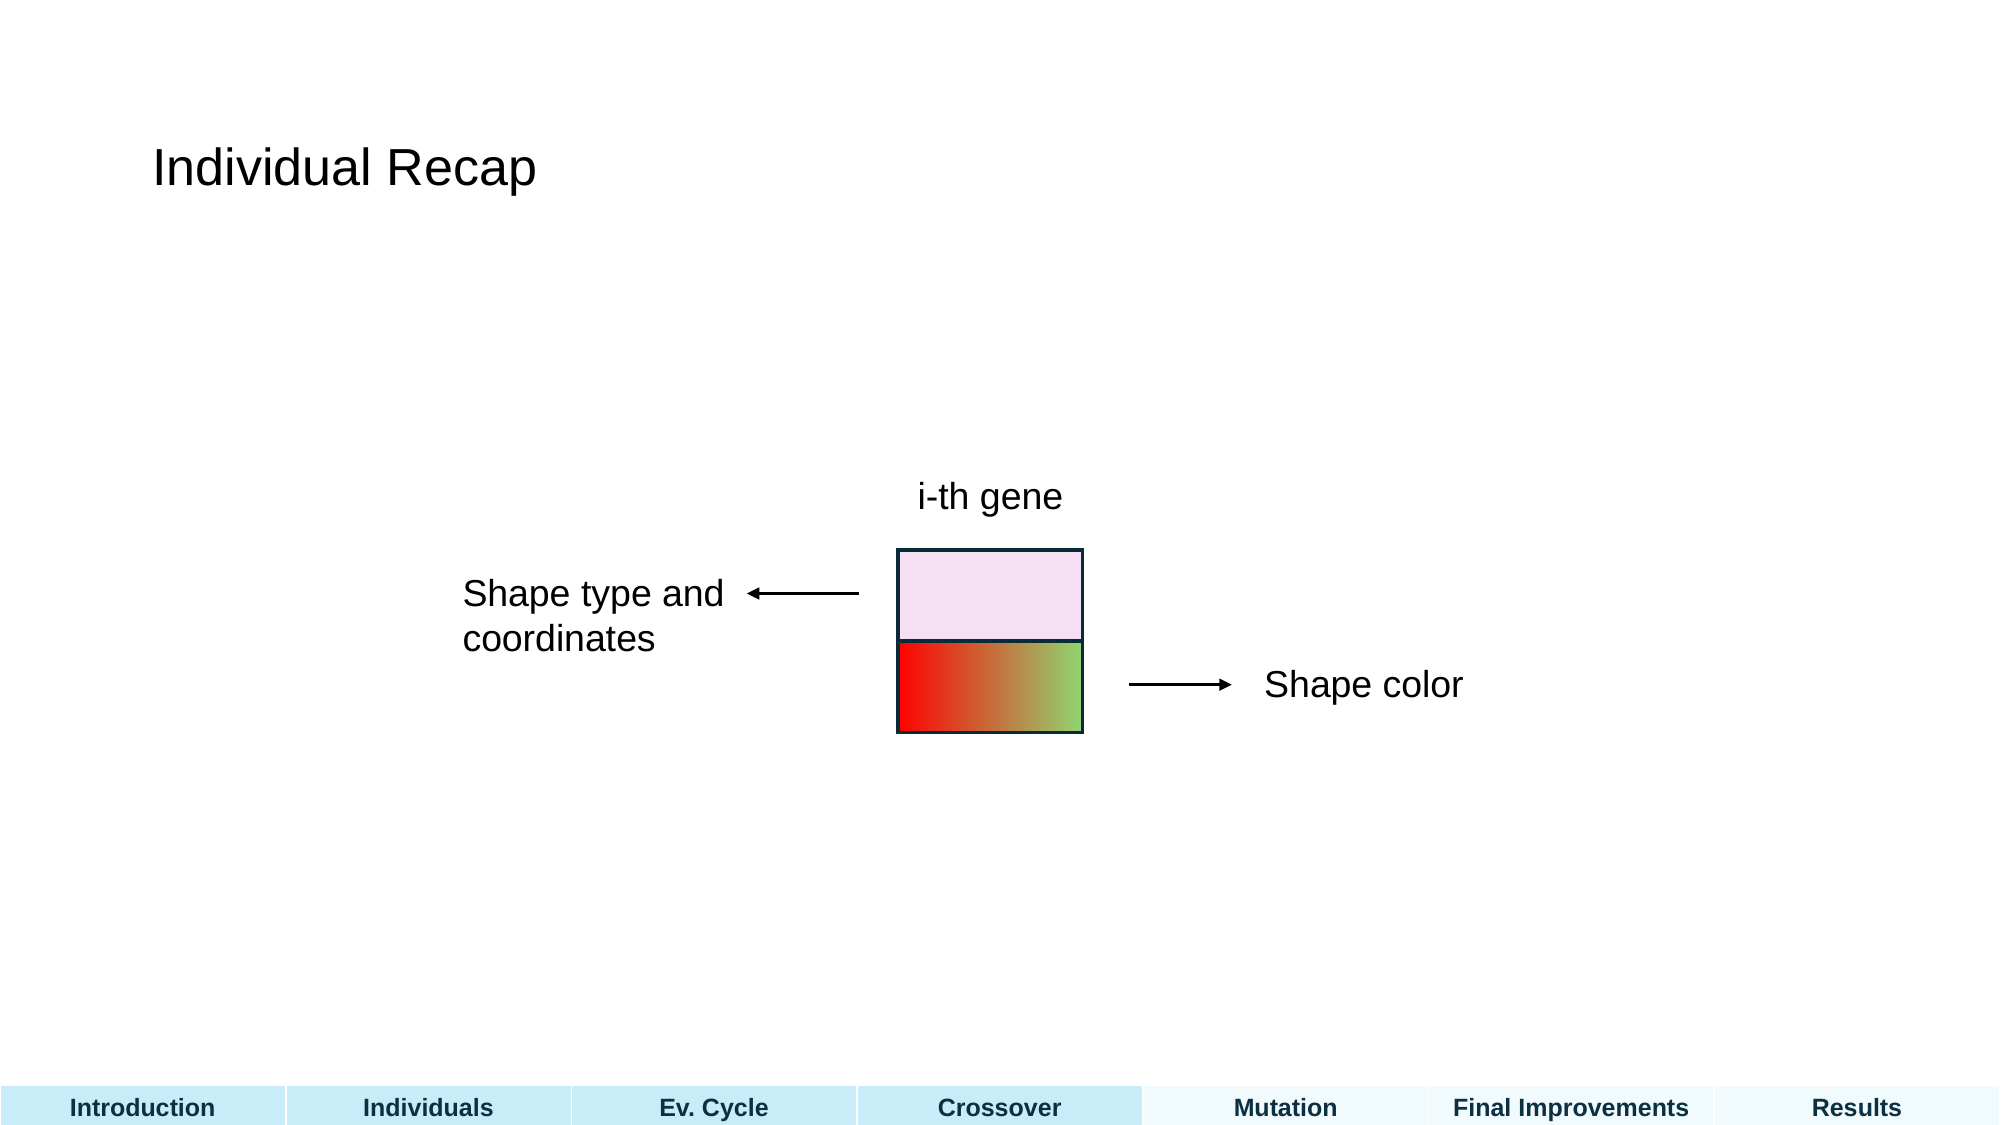

# Individual Recap
i-th gene

Shape type and
coordinates

Shape color
| Introduction | Individuals | Ev. Cycle | Crossover | Mutation | Final Improvements | Results |
| --- | --- | --- | --- | --- | --- | --- |